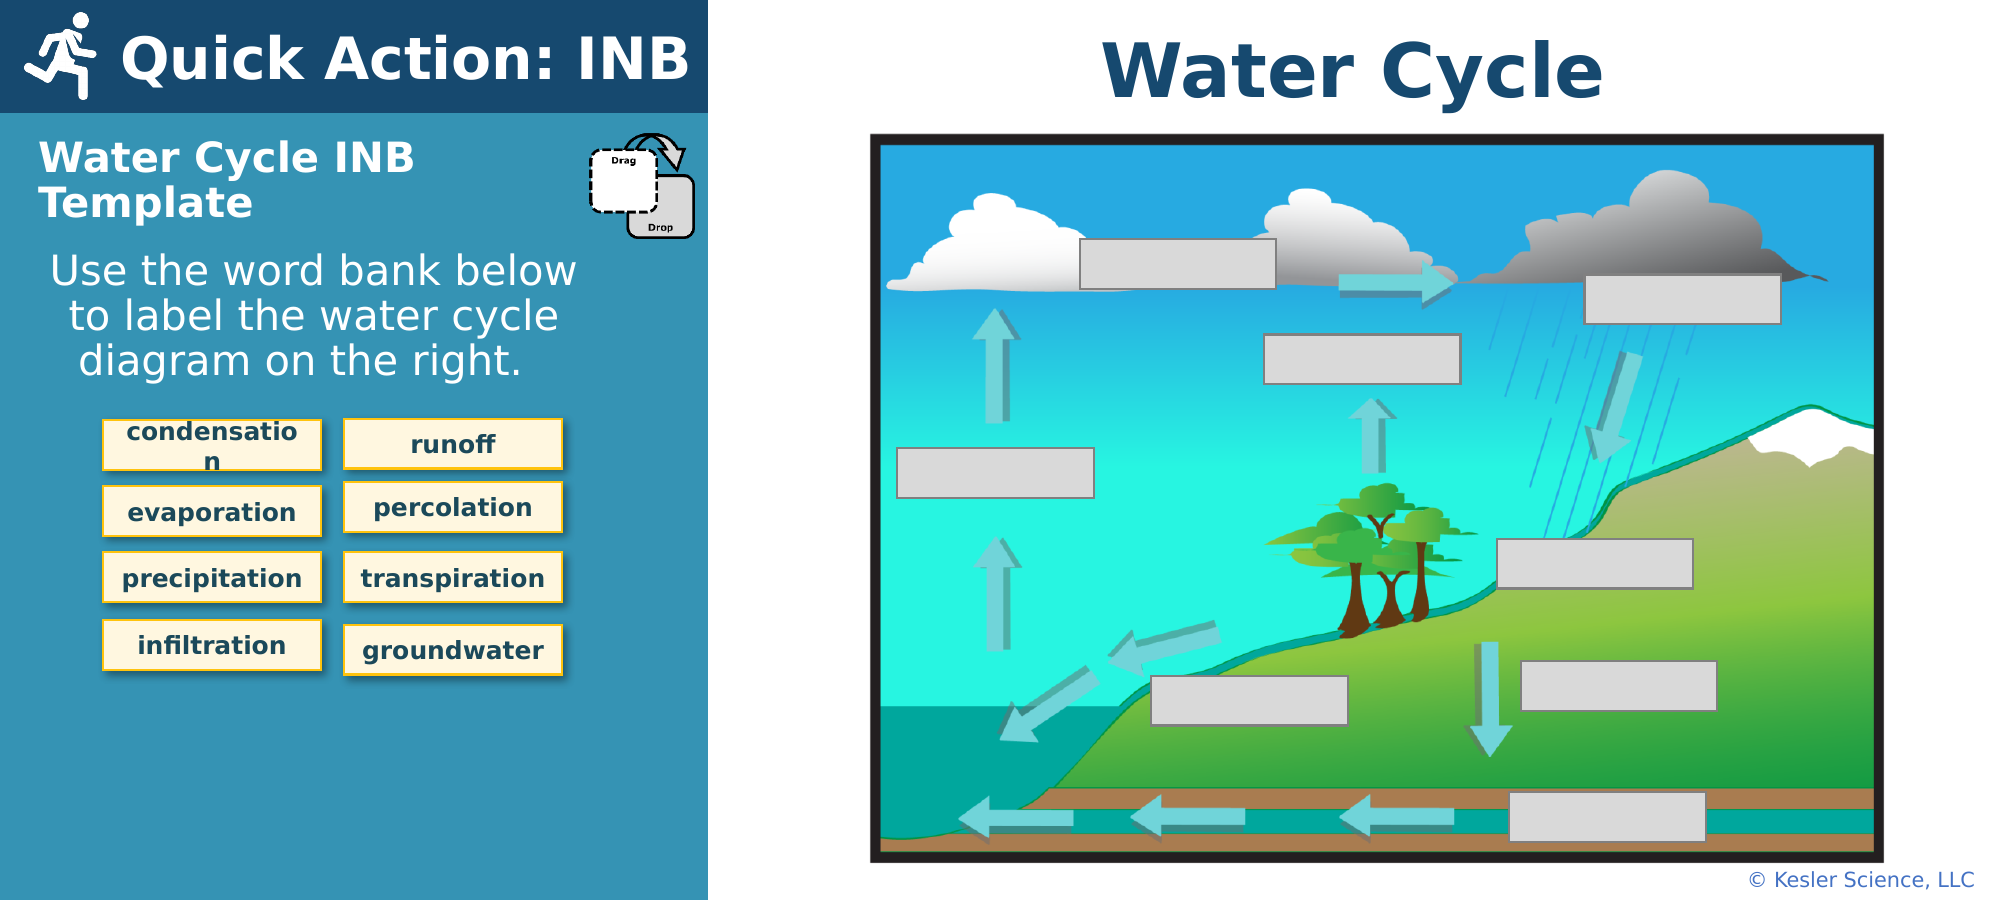

runoff
condensation
percolation
evaporation
precipitation
transpiration
infiltration
groundwater